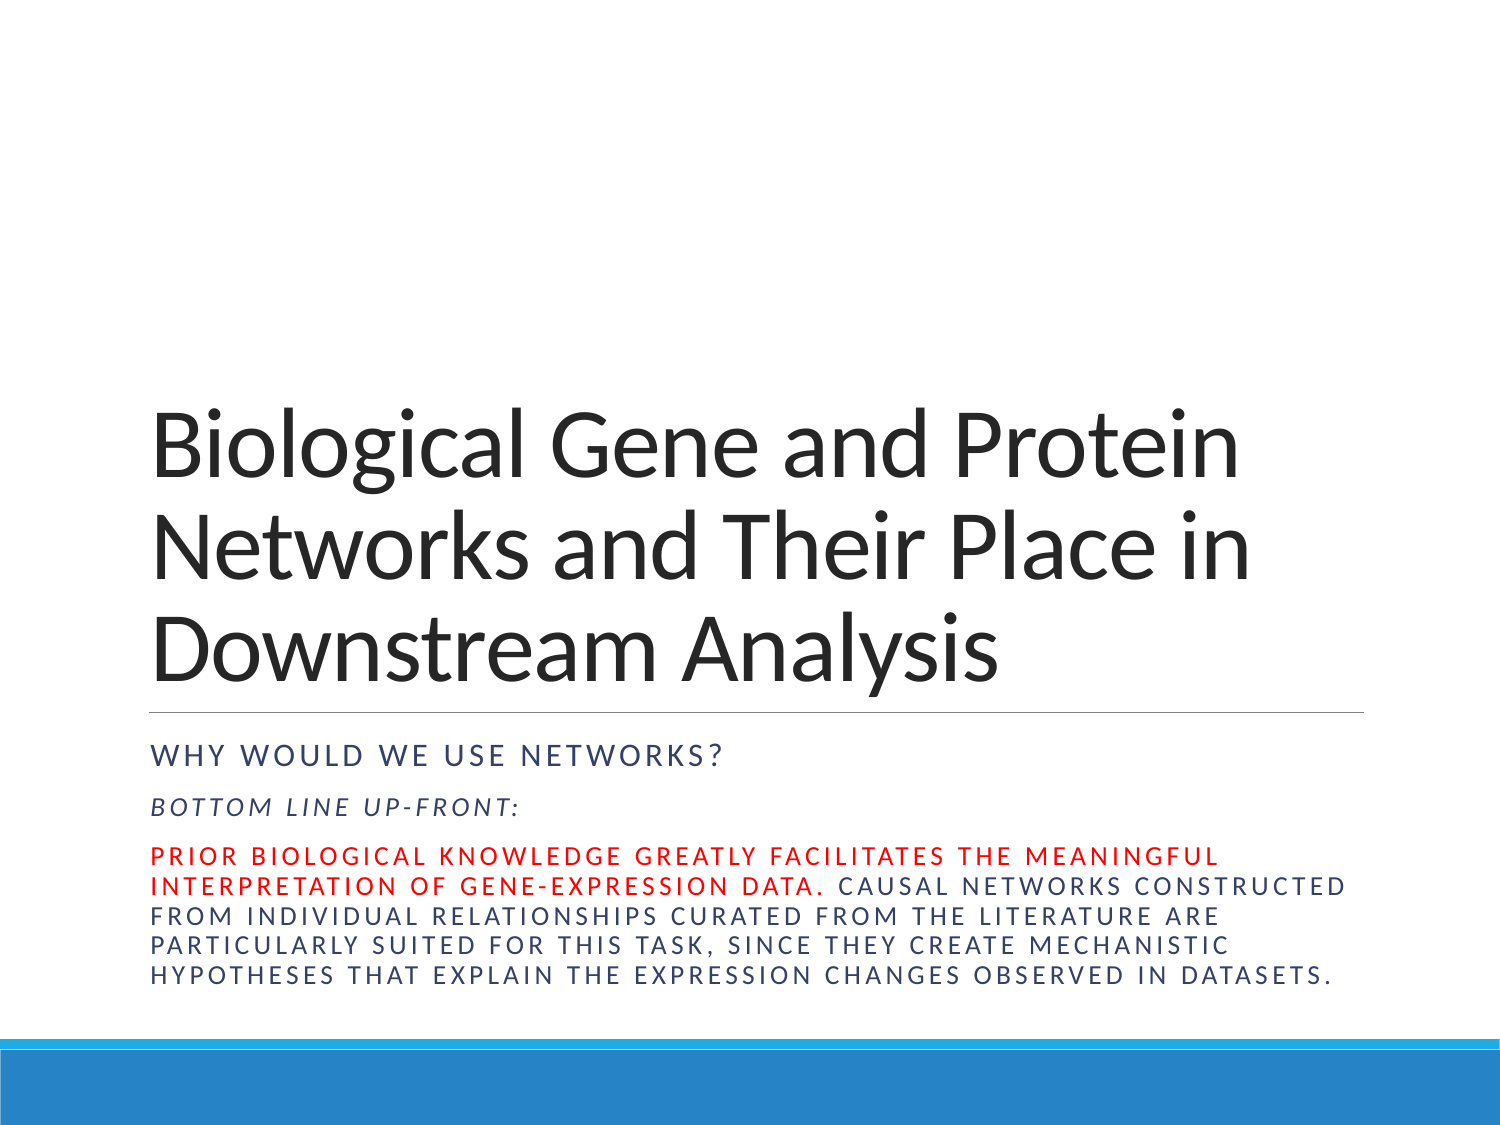

# Biological Gene and Protein Networks and Their Place in Downstream Analysis
Why would we use networks?
bottom line up-front:
Prior biological knowledge greatly facilitates the meaningful interpretation of gene-expression data. Causal networks constructed from individual relationships curated from the literature are particularly suited for this task, since they create mechanistic hypotheses that explain the expression changes observed in datasets.